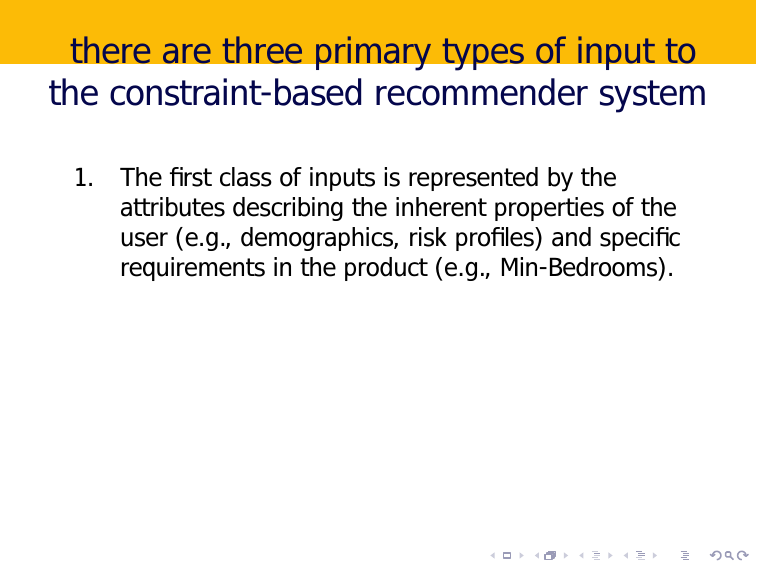

# there are three primary types of input to the constraint-based recommender system
The first class of inputs is represented by the attributes describing the inherent properties of the user (e.g., demographics, risk profiles) and specific requirements in the product (e.g., Min-Bedrooms).